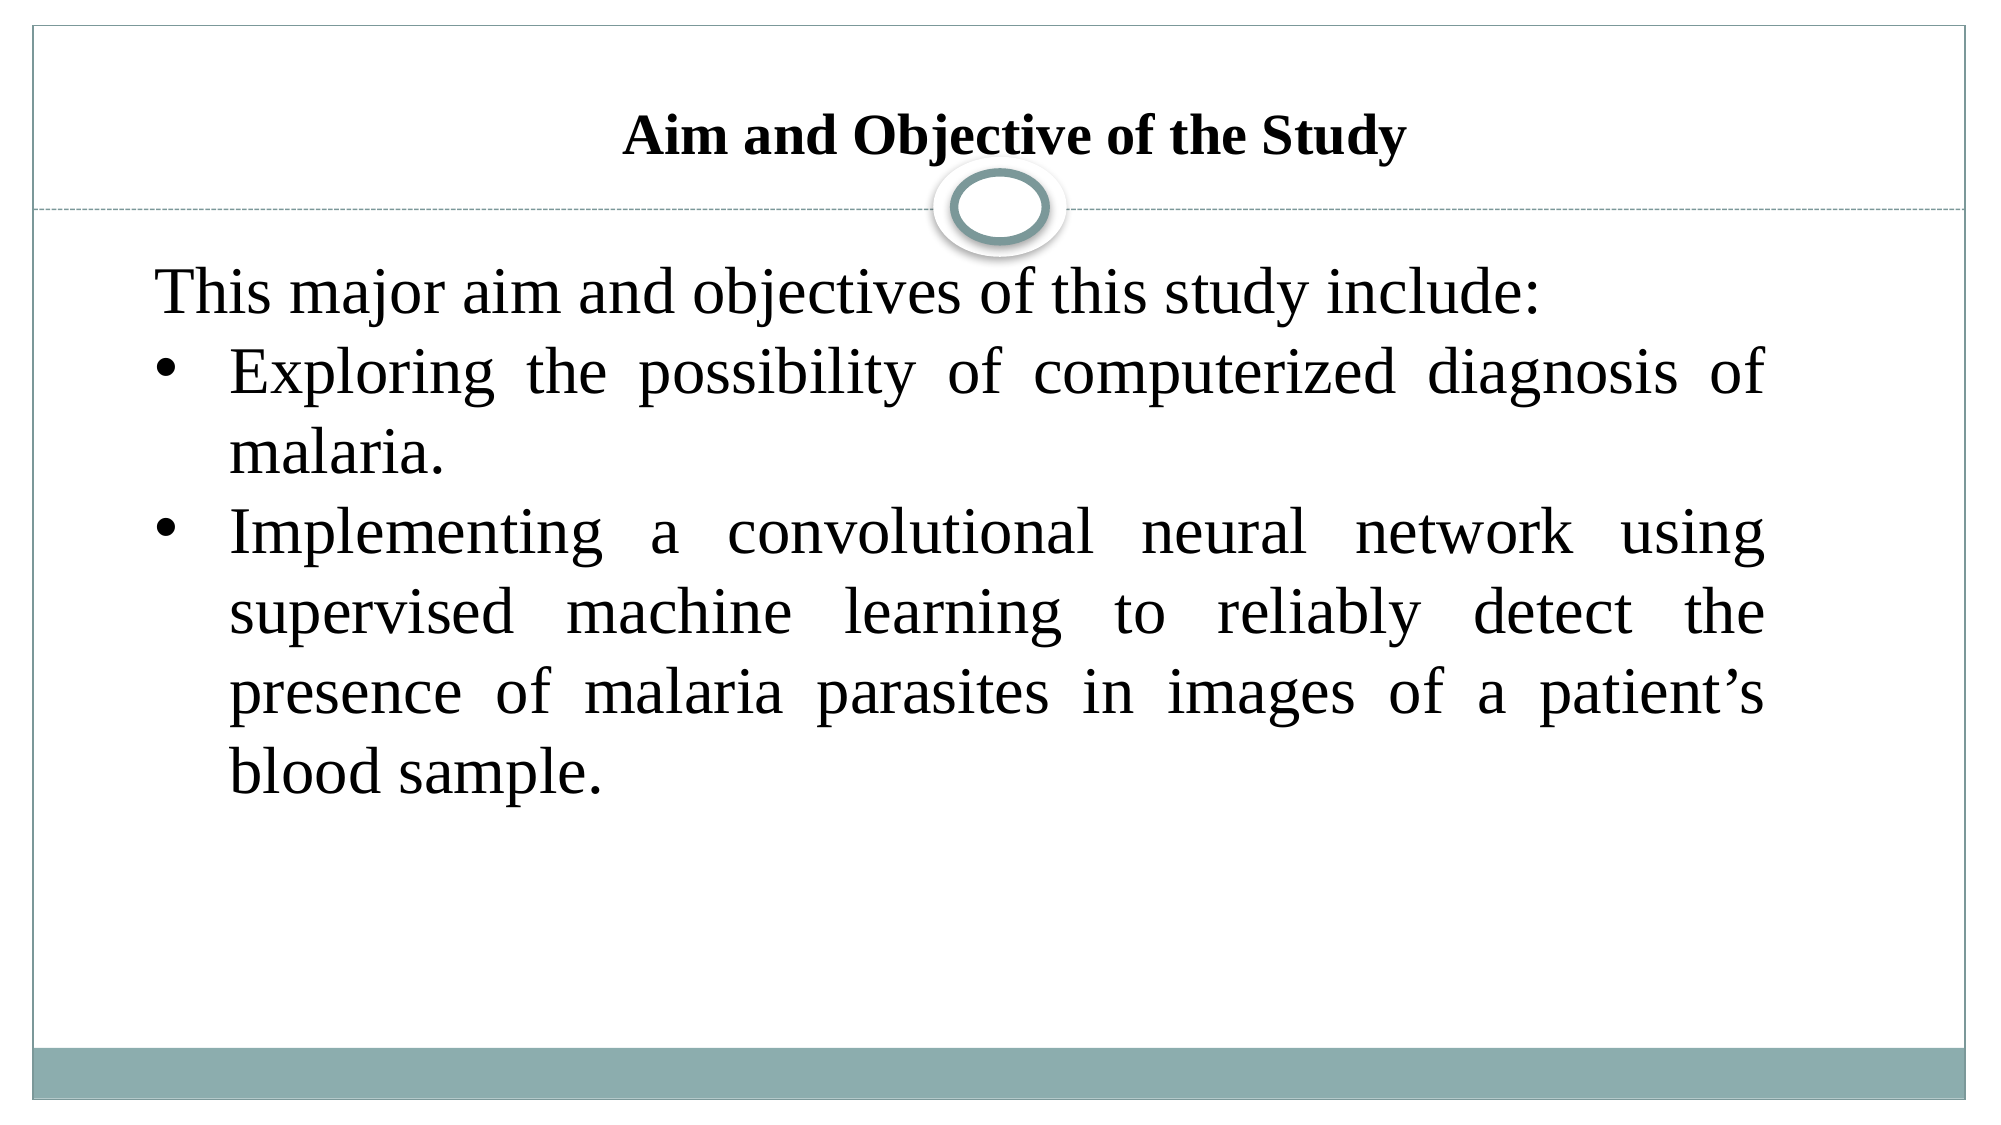

Aim and Objective of the Study

This major aim and objectives of this study include:
Exploring the possibility of computerized diagnosis of malaria.
Implementing a convolutional neural network using supervised machine learning to reliably detect the presence of malaria parasites in images of a patient’s blood sample.